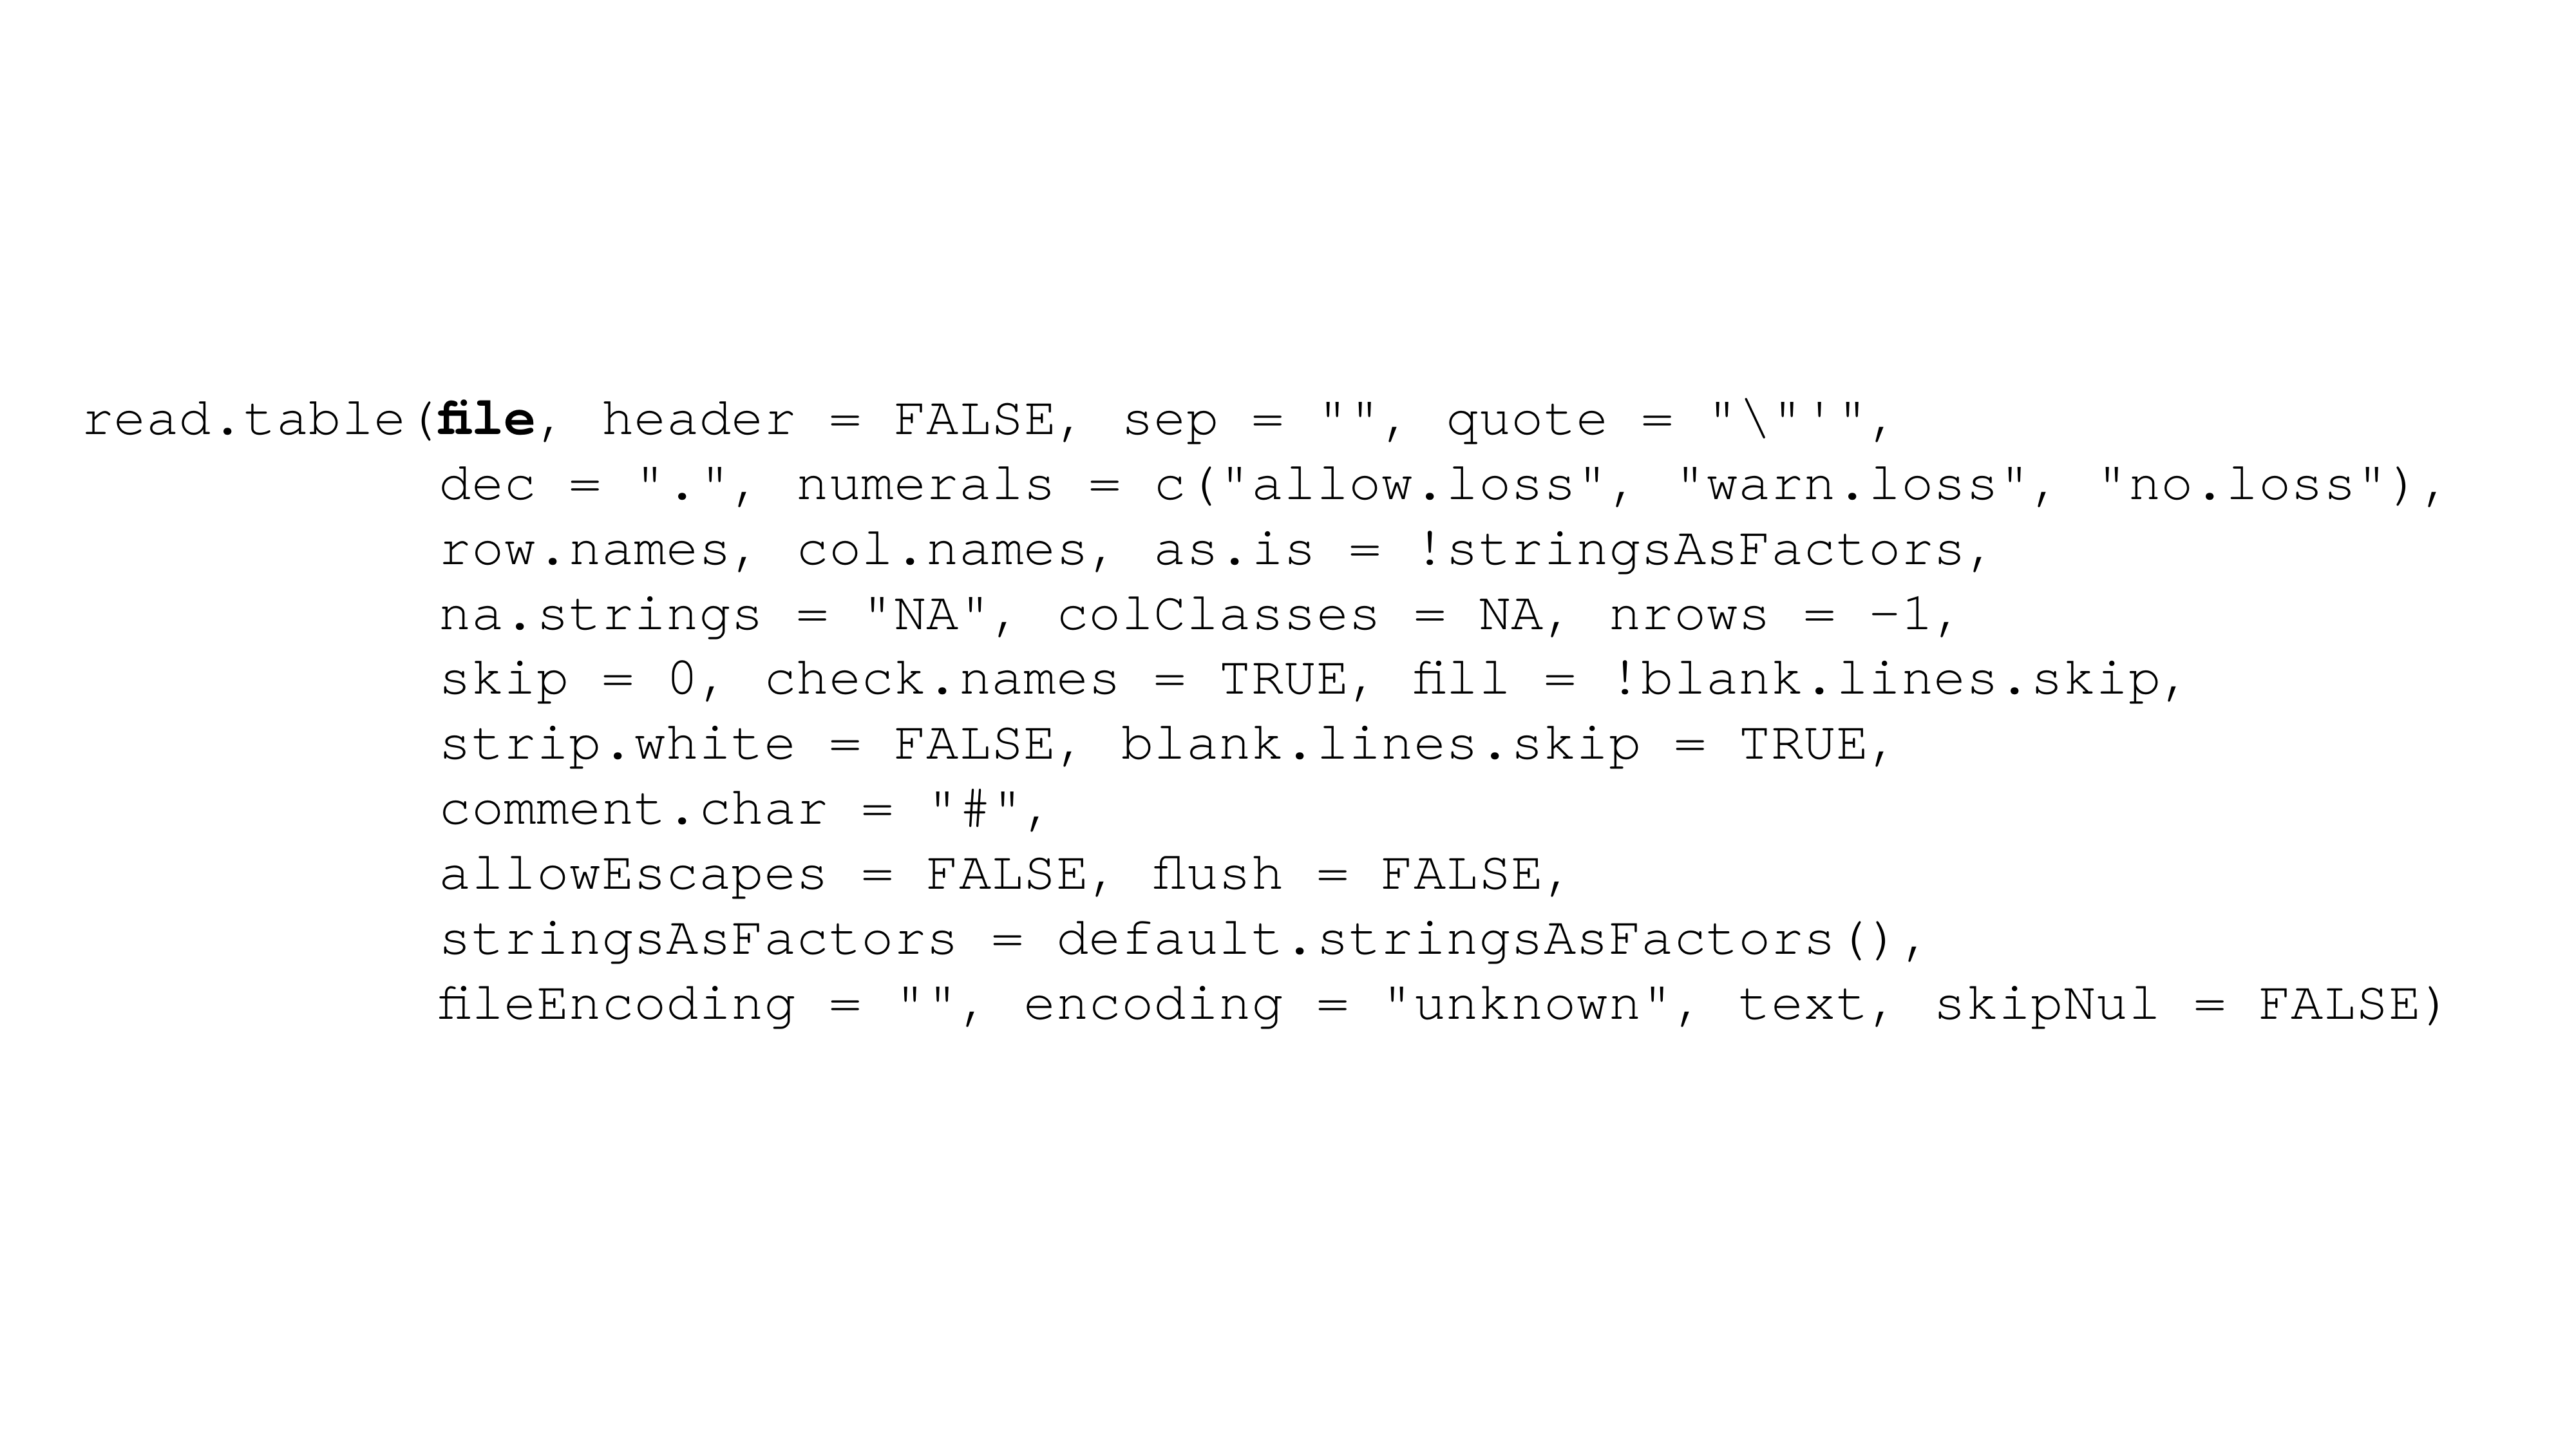

read.table(file, header = FALSE, sep = "", quote = "\"'",
           dec = ".", numerals = c("allow.loss", "warn.loss", "no.loss"),
           row.names, col.names, as.is = !stringsAsFactors,
           na.strings = "NA", colClasses = NA, nrows = -1,
           skip = 0, check.names = TRUE, fill = !blank.lines.skip,
           strip.white = FALSE, blank.lines.skip = TRUE,
           comment.char = "#",
           allowEscapes = FALSE, flush = FALSE,
           stringsAsFactors = default.stringsAsFactors(),
           fileEncoding = "", encoding = "unknown", text, skipNul = FALSE)